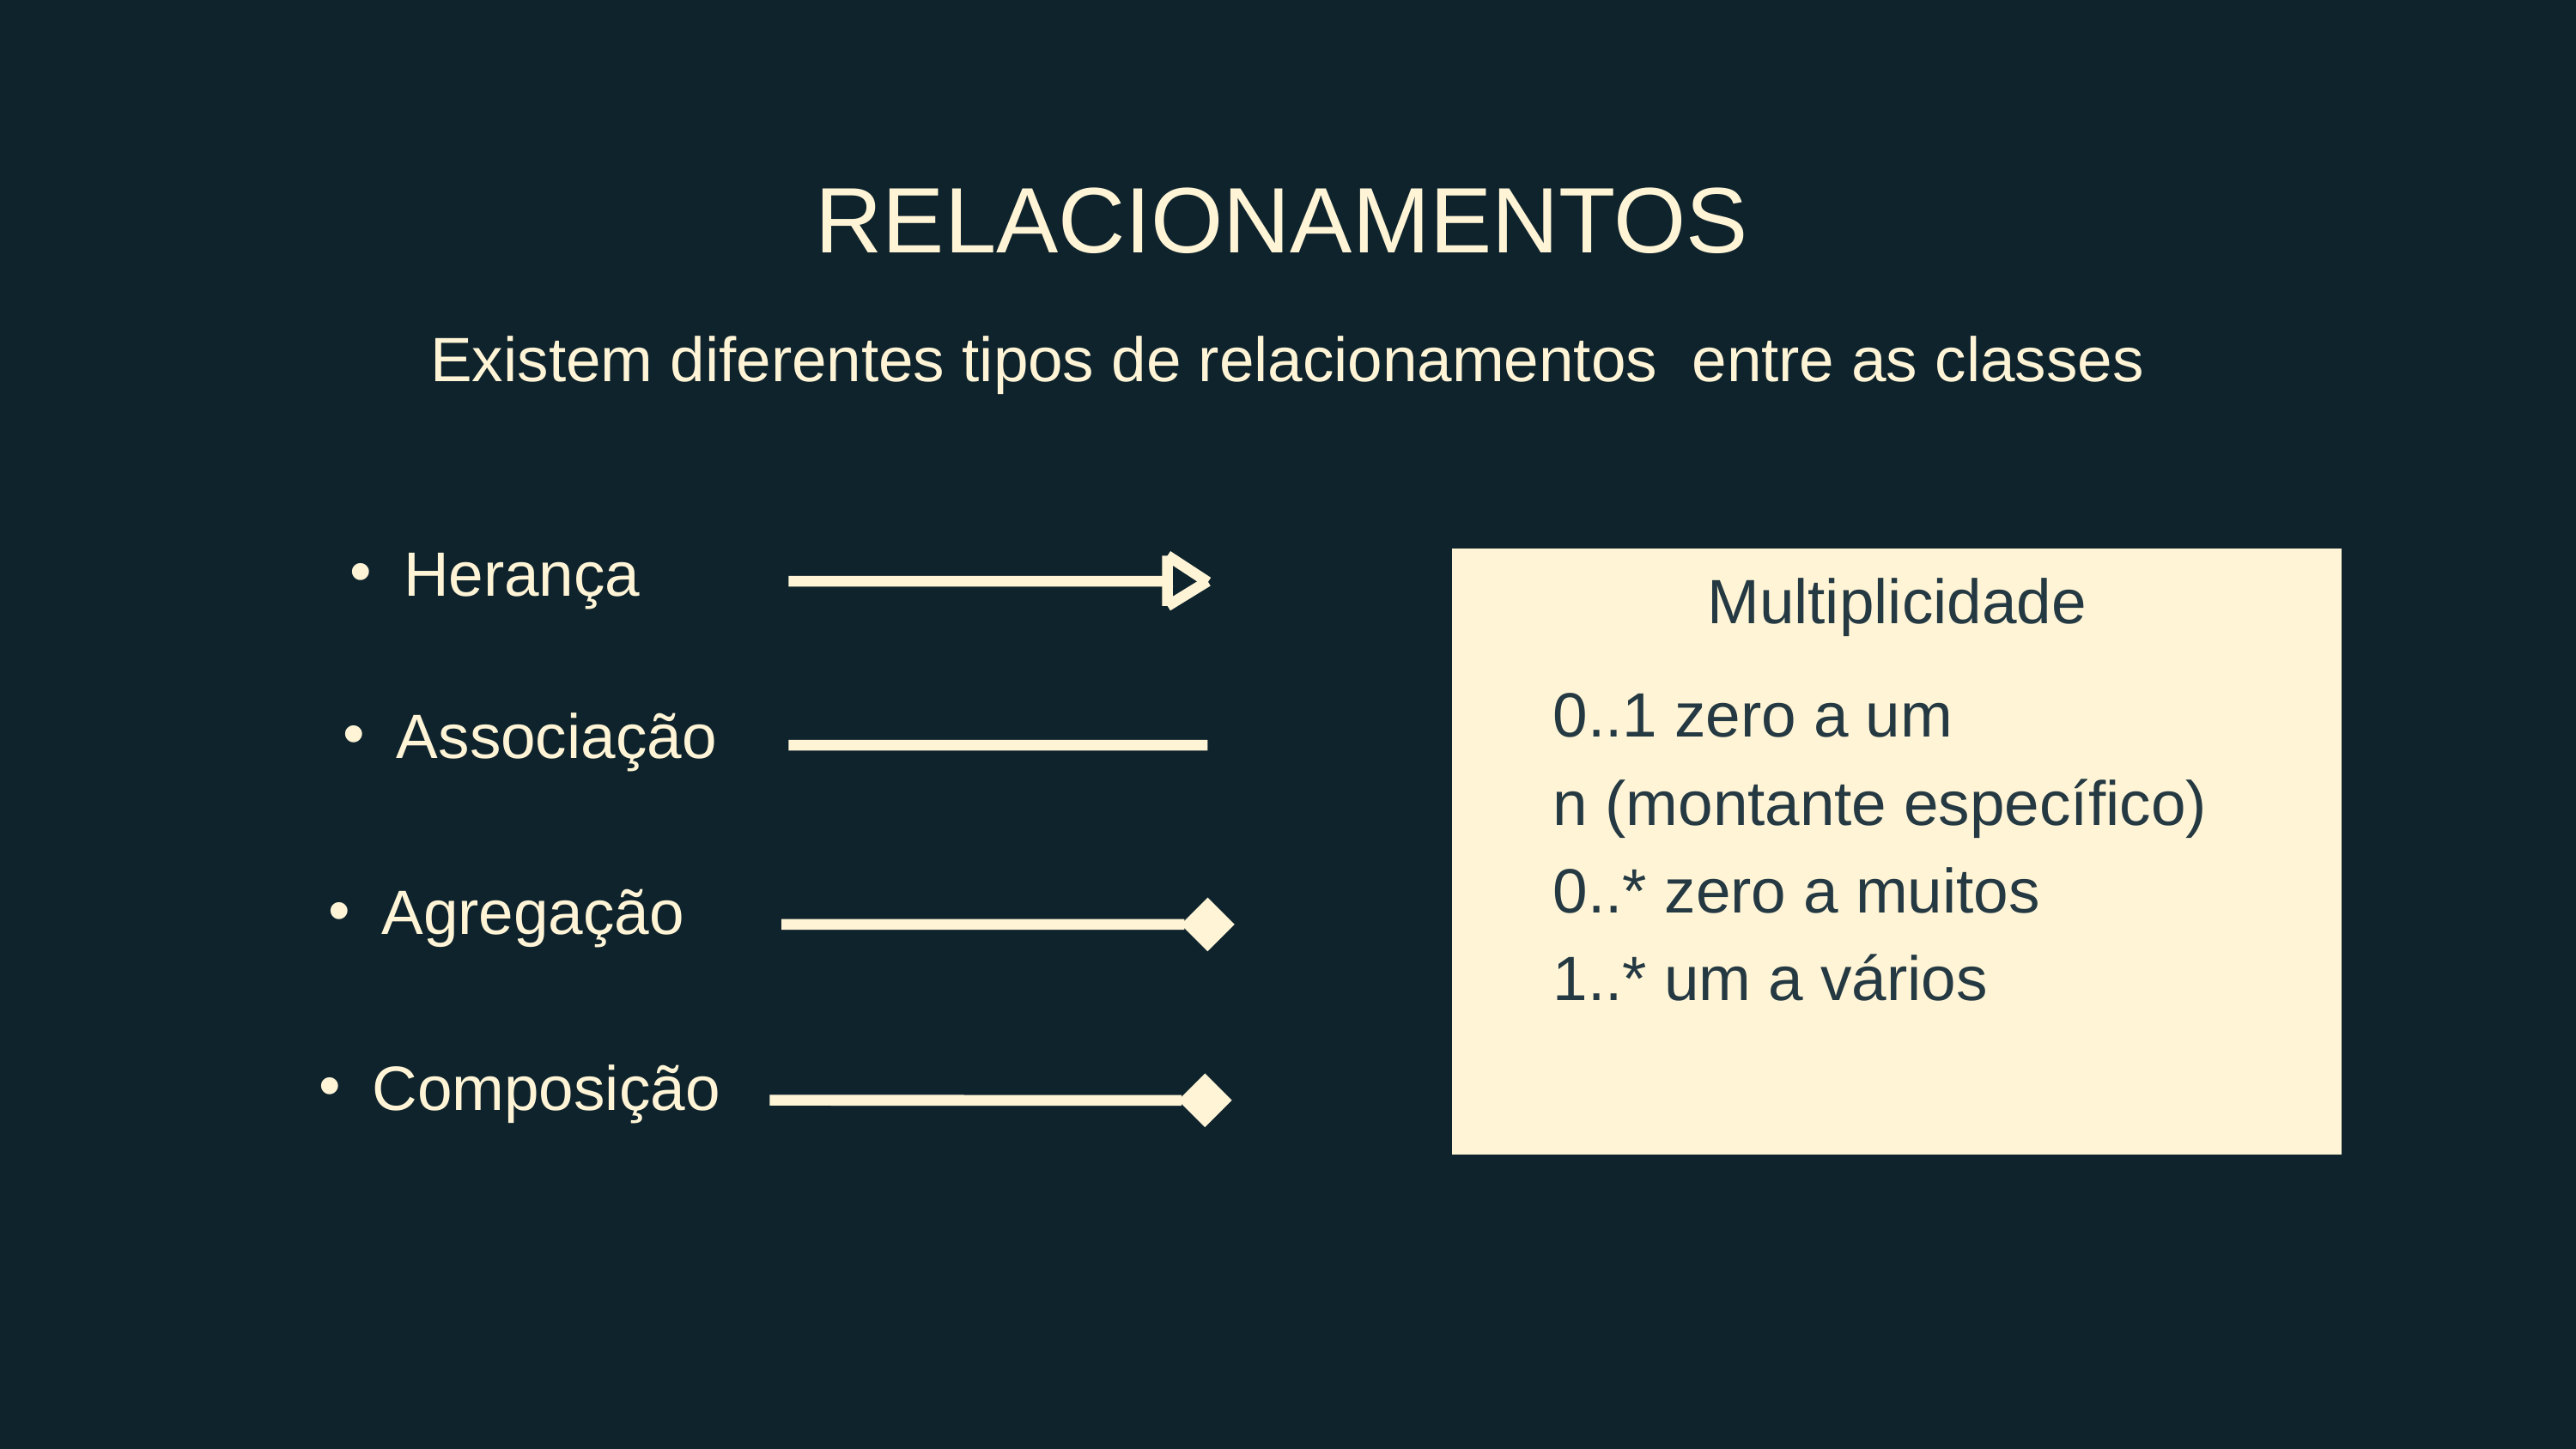

RELACIONAMENTOS
Existem diferentes tipos de relacionamentos  entre as classes
Multiplicidade

Herança

  0..1 zero a um
  n (montante específico)
  0..* zero a muitos
  1..* um a vários

Associação

Agregação

Composição